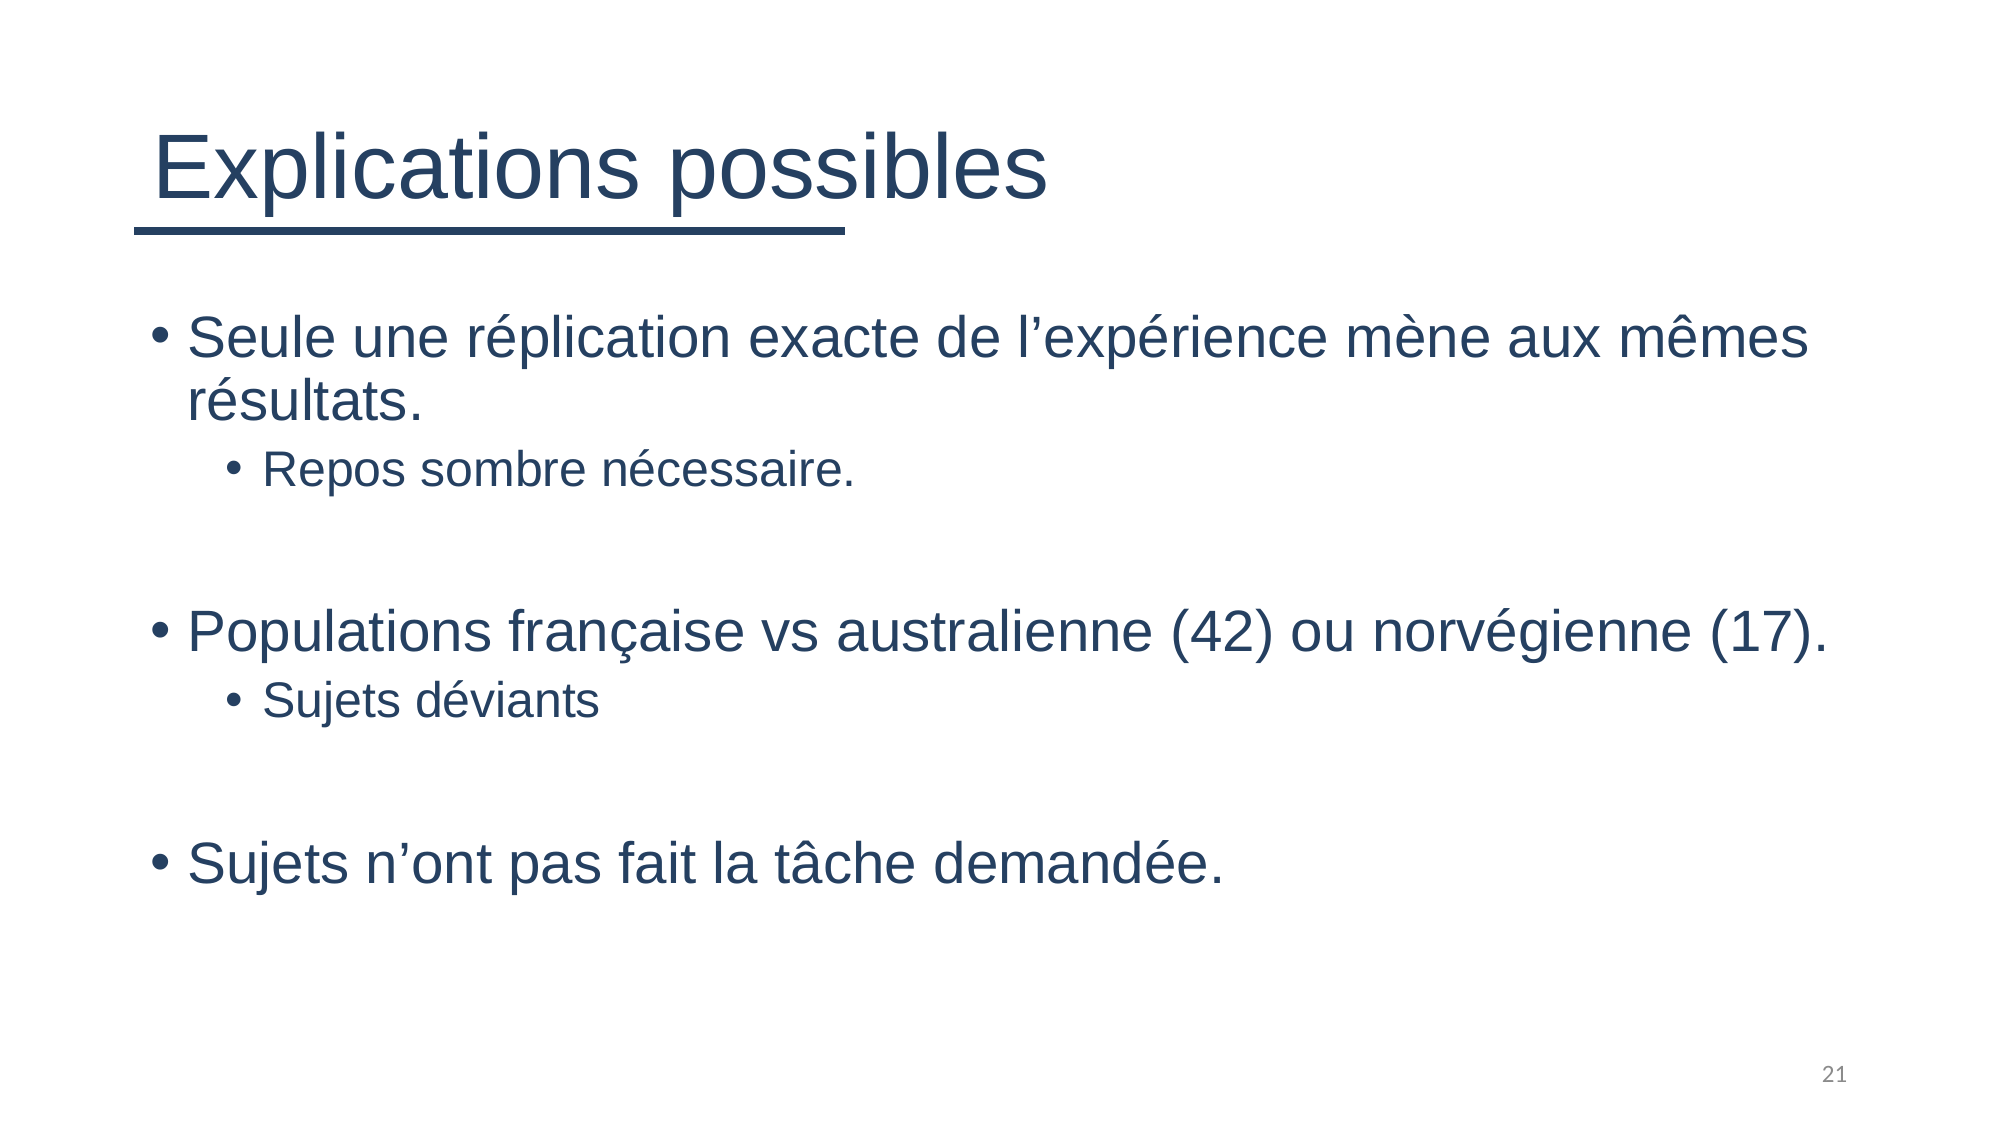

# Explications possibles

Seule une réplication exacte de l’expérience mène aux mêmes résultats.
Repos sombre nécessaire.

Populations française vs australienne (42) ou norvégienne (17).
Sujets déviants

Sujets n’ont pas fait la tâche demandée.
21